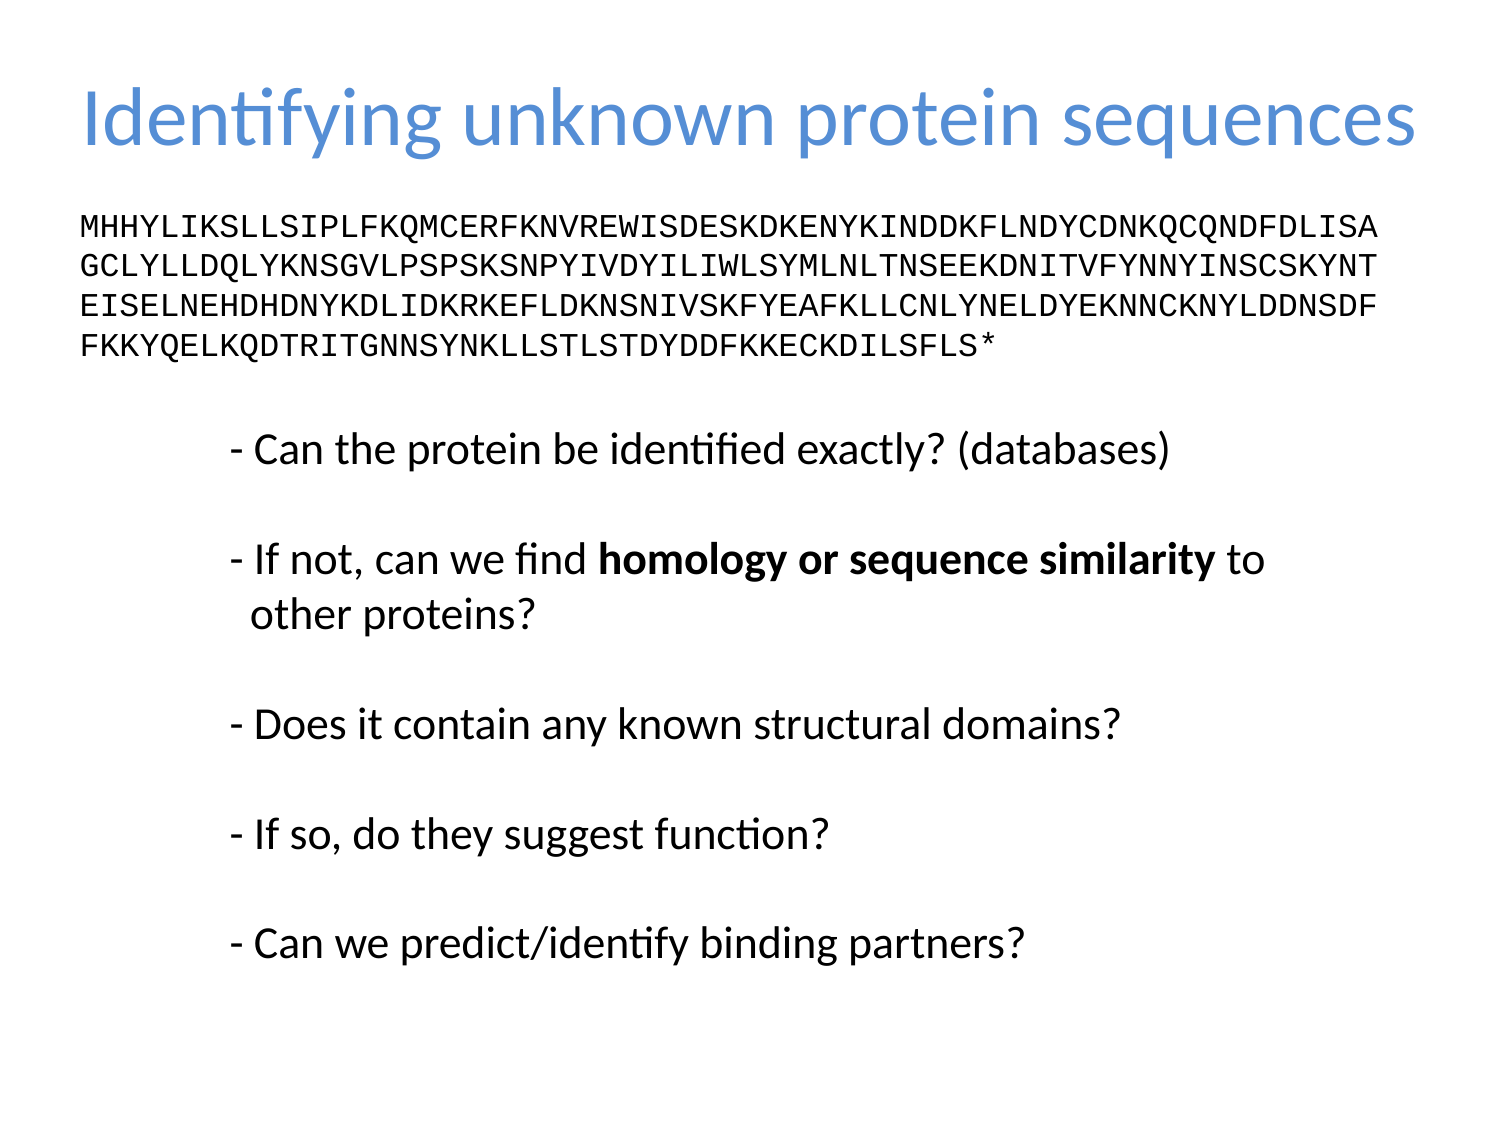

# Identifying unknown protein sequences
MHHYLIKSLLSIPLFKQMCERFKNVREWISDESKDKENYKINDDKFLNDYCDNKQCQNDFDLISAGCLYLLDQLYKNSGVLPSPSKSNPYIVDYILIWLSYMLNLTNSEEKDNITVFYNNYINSCSKYNTEISELNEHDHDNYKDLIDKRKEFLDKNSNIVSKFYEAFKLLCNLYNELDYEKNNCKNYLDDNSDFFKKYQELKQDTRITGNNSYNKLLSTLSTDYDDFKKECKDILSFLS*

	- Can the protein be identified exactly? (databases)

	- If not, can we find homology or sequence similarity to
	  other proteins?

	- Does it contain any known structural domains?

	- If so, do they suggest function?

	- Can we predict/identify binding partners?